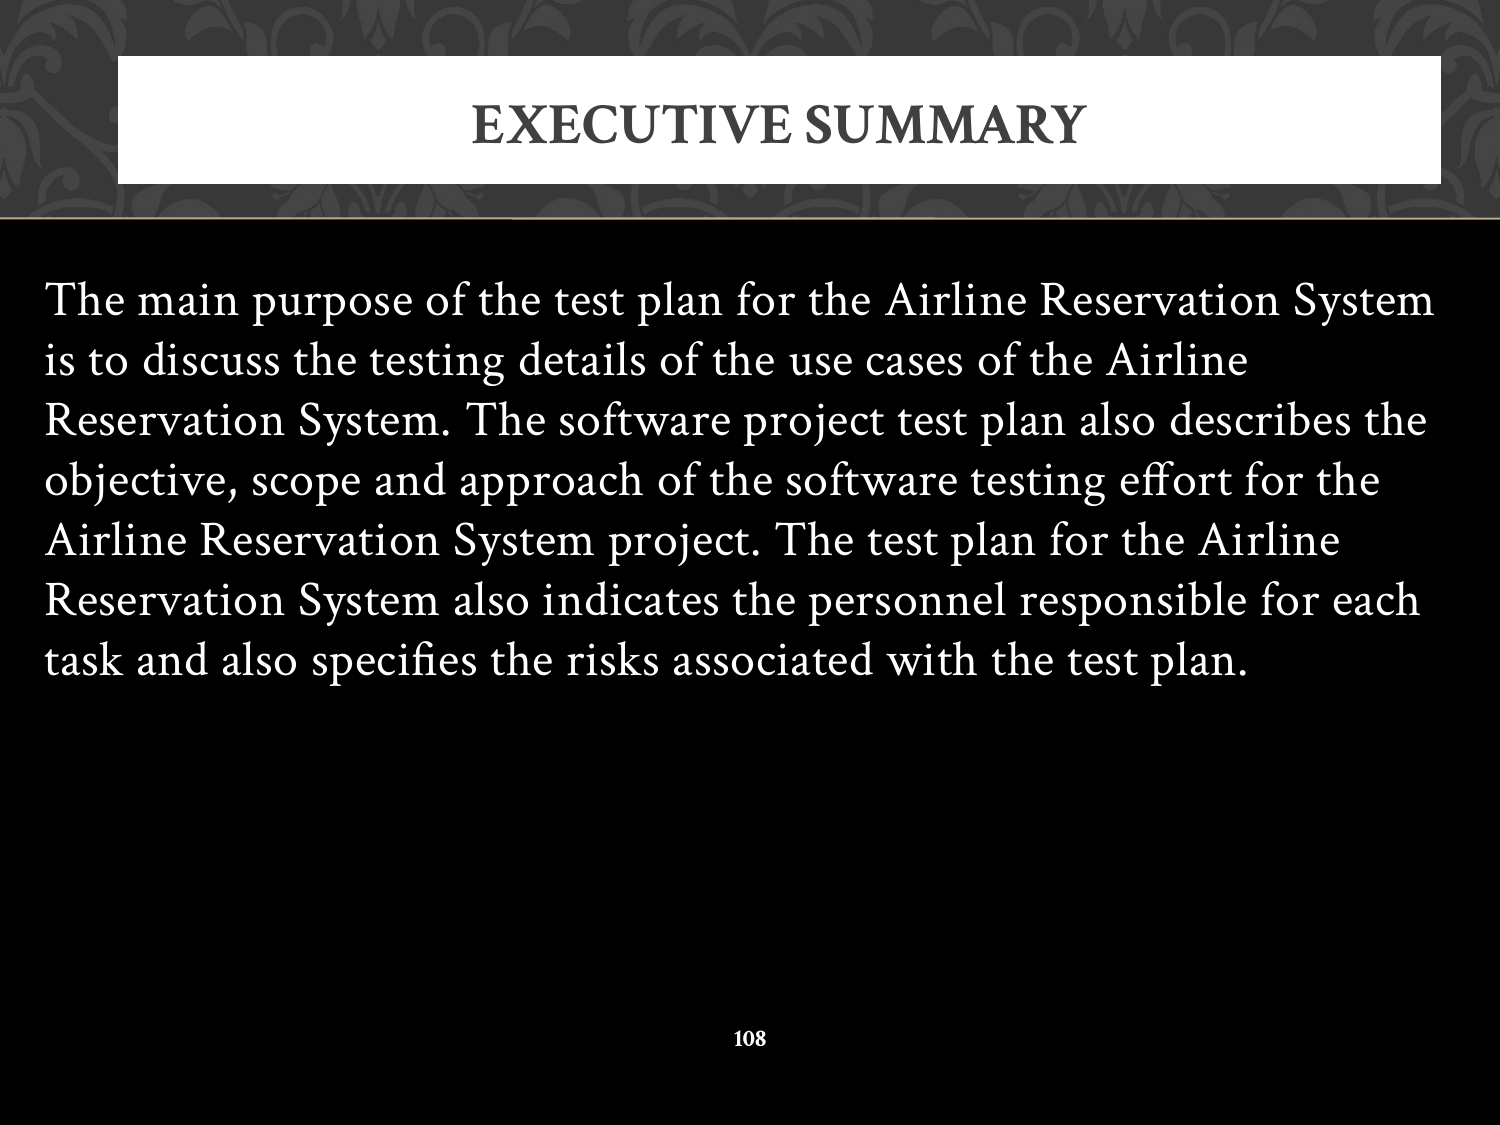

# Executive Summary
The main purpose of the test plan for the Airline Reservation System is to discuss the testing details of the use cases of the Airline Reservation System. The software project test plan also describes the objective, scope and approach of the software testing effort for the Airline Reservation System project. The test plan for the Airline Reservation System also indicates the personnel responsible for each task and also specifies the risks associated with the test plan.

108